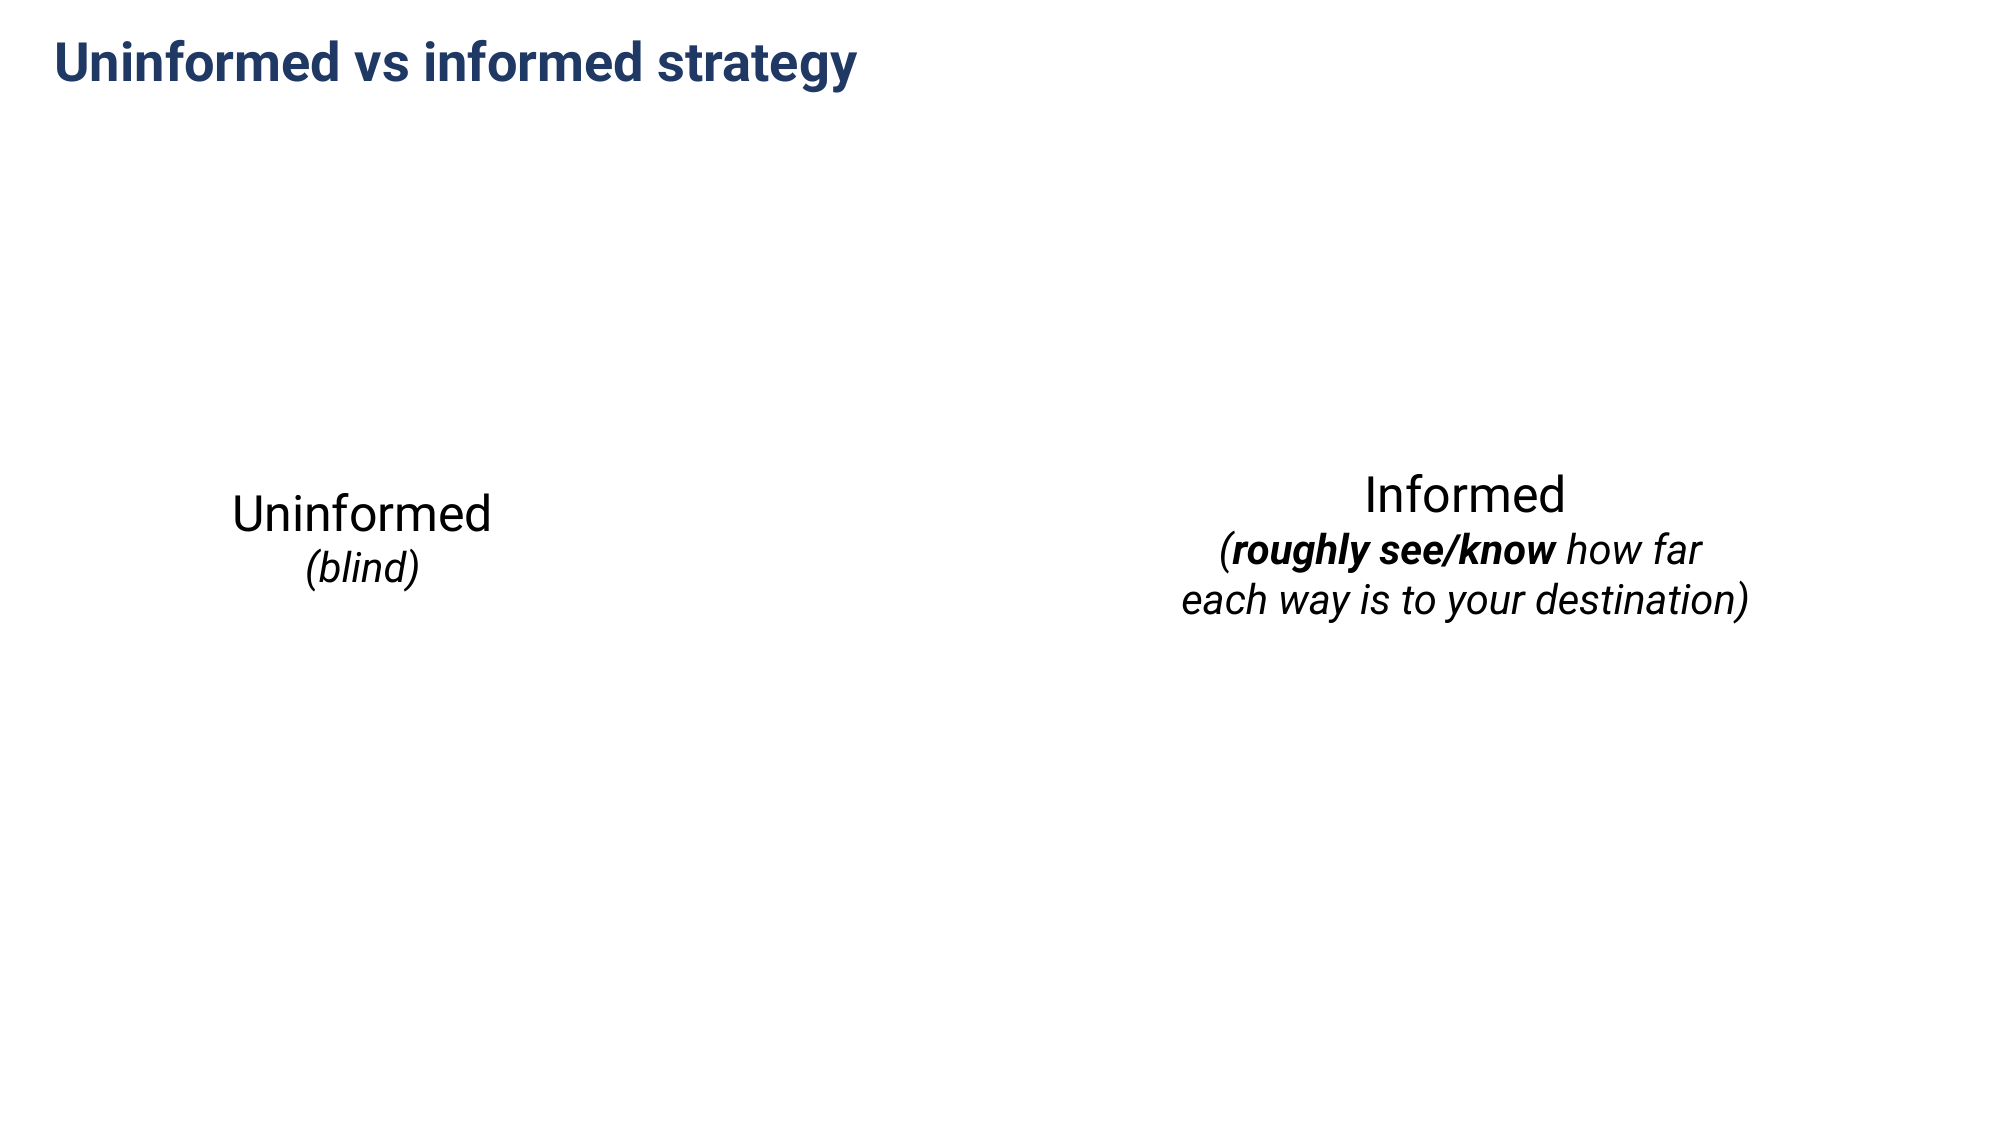

Uninformed vs informed strategy
Informed
(roughly see/know how far
each way is to your destination)
Uninformed
(blind)